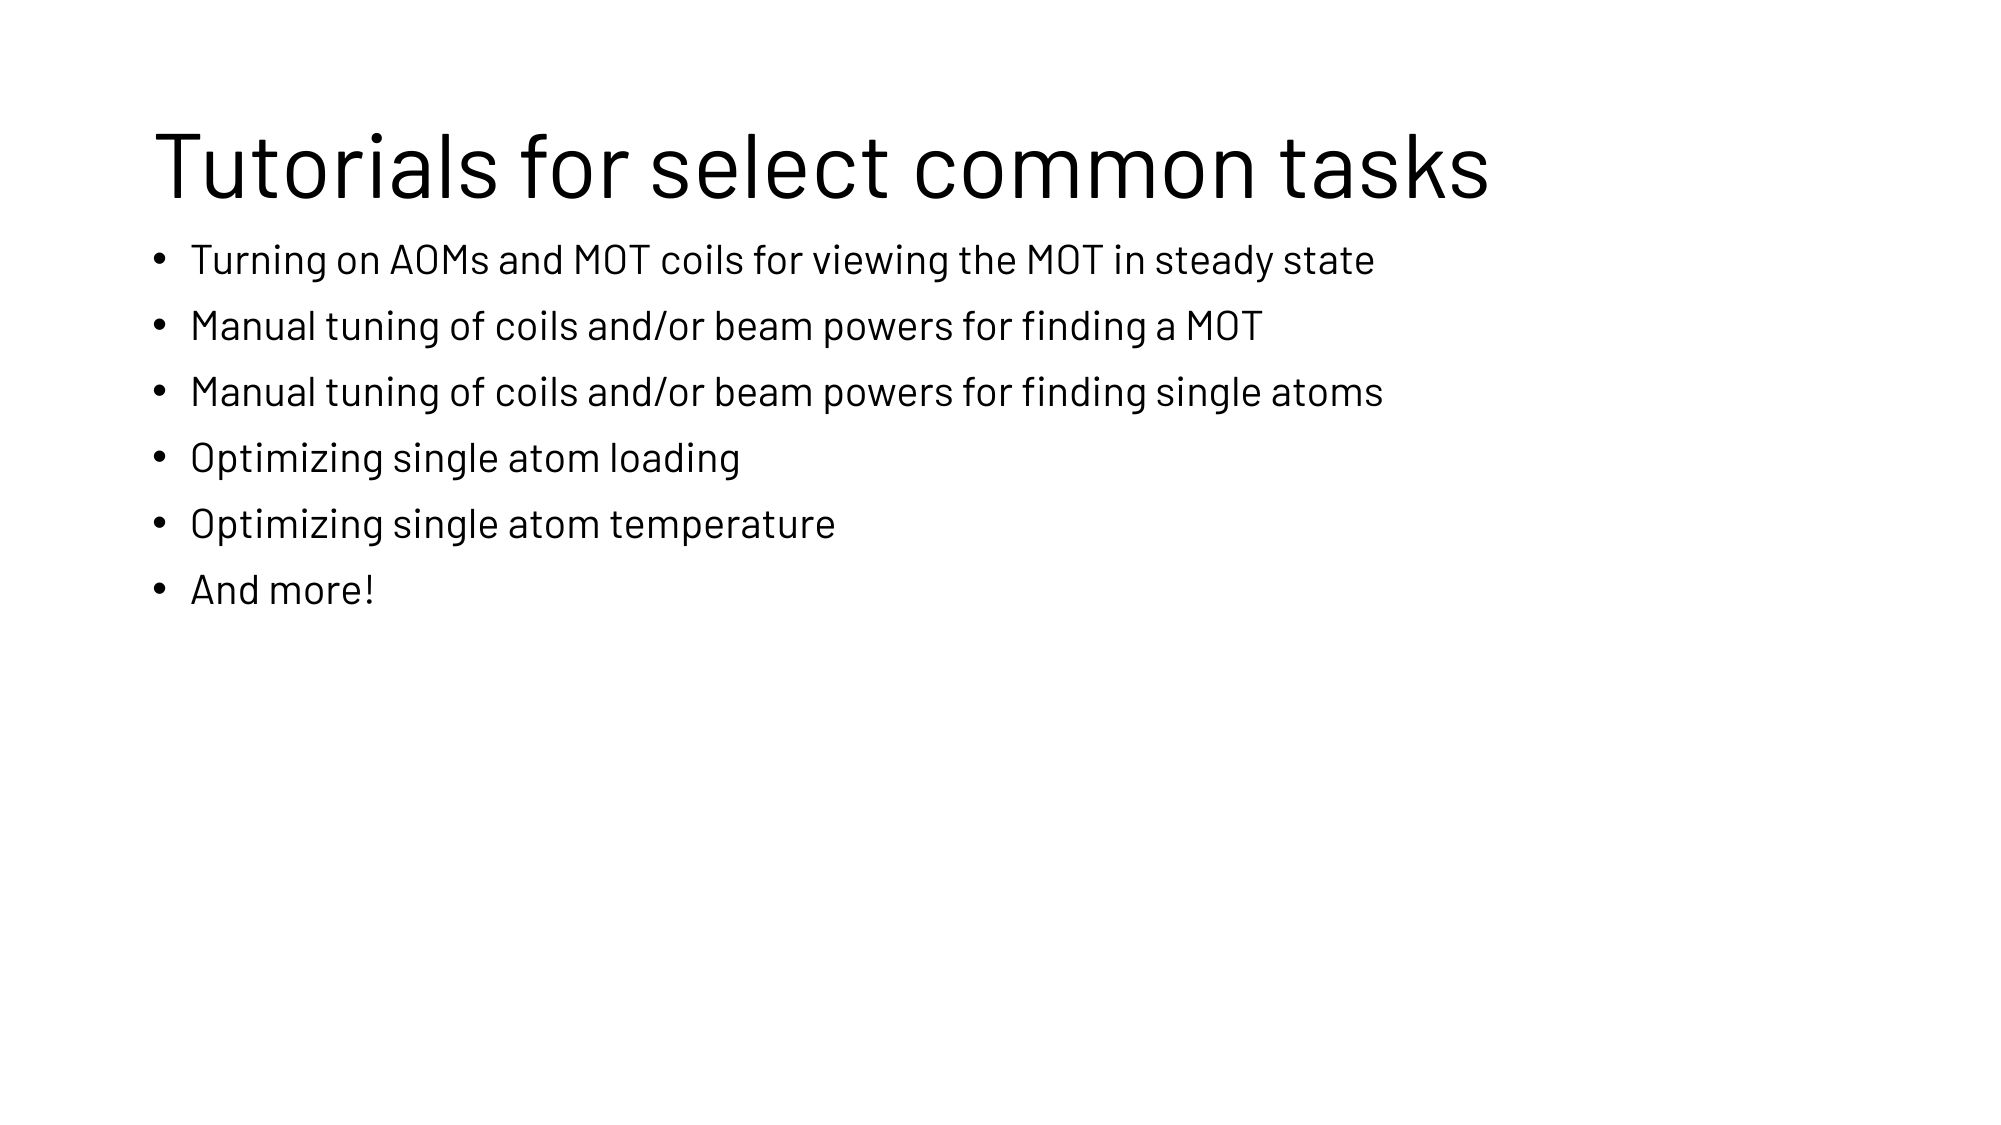

# Tutorials for select common tasks
Turning on AOMs and MOT coils for viewing the MOT in steady state
Manual tuning of coils and/or beam powers for finding a MOT
Manual tuning of coils and/or beam powers for finding single atoms
Optimizing single atom loading
Optimizing single atom temperature
And more!